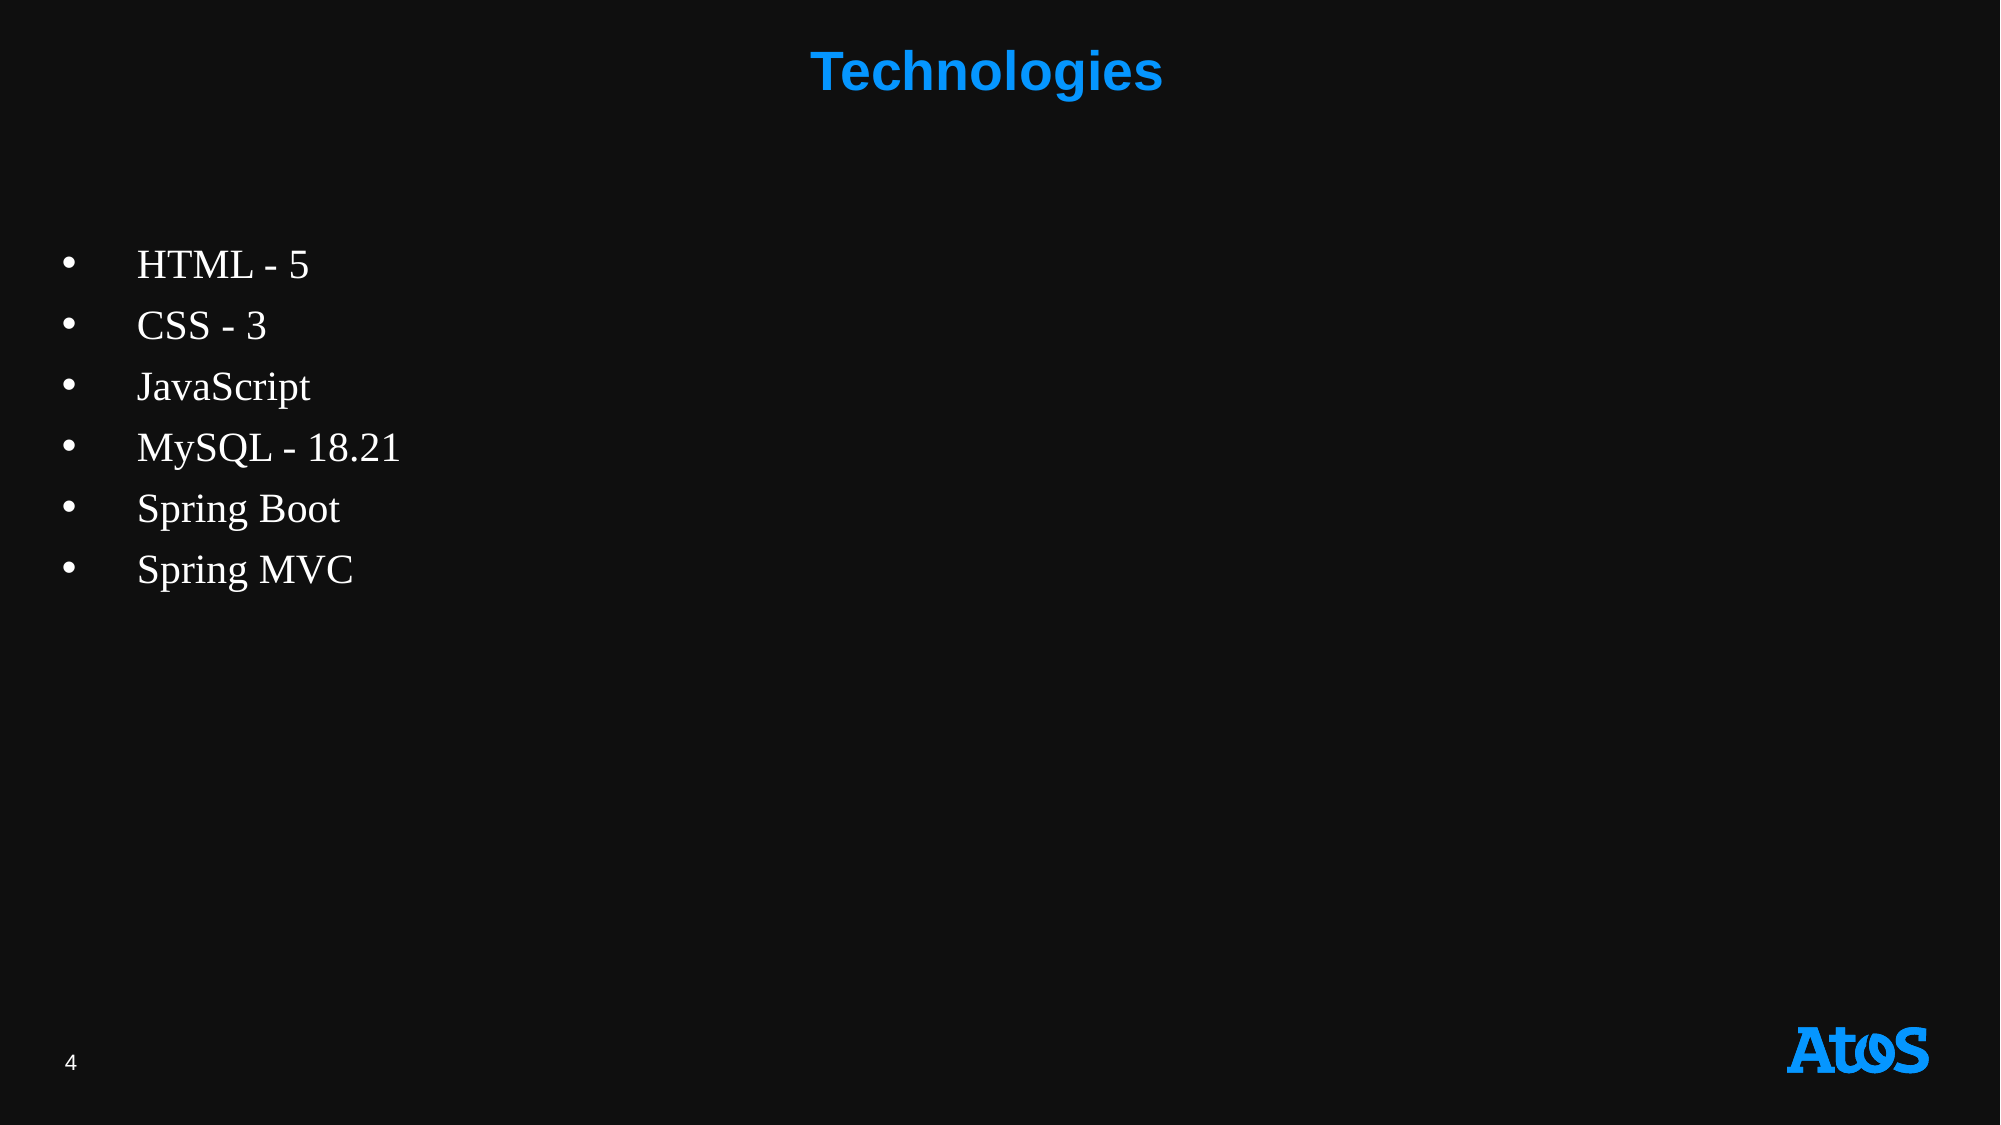

# Technologies
HTML - 5
CSS - 3
JavaScript
MySQL - 18.21
Spring Boot
Spring MVC
4